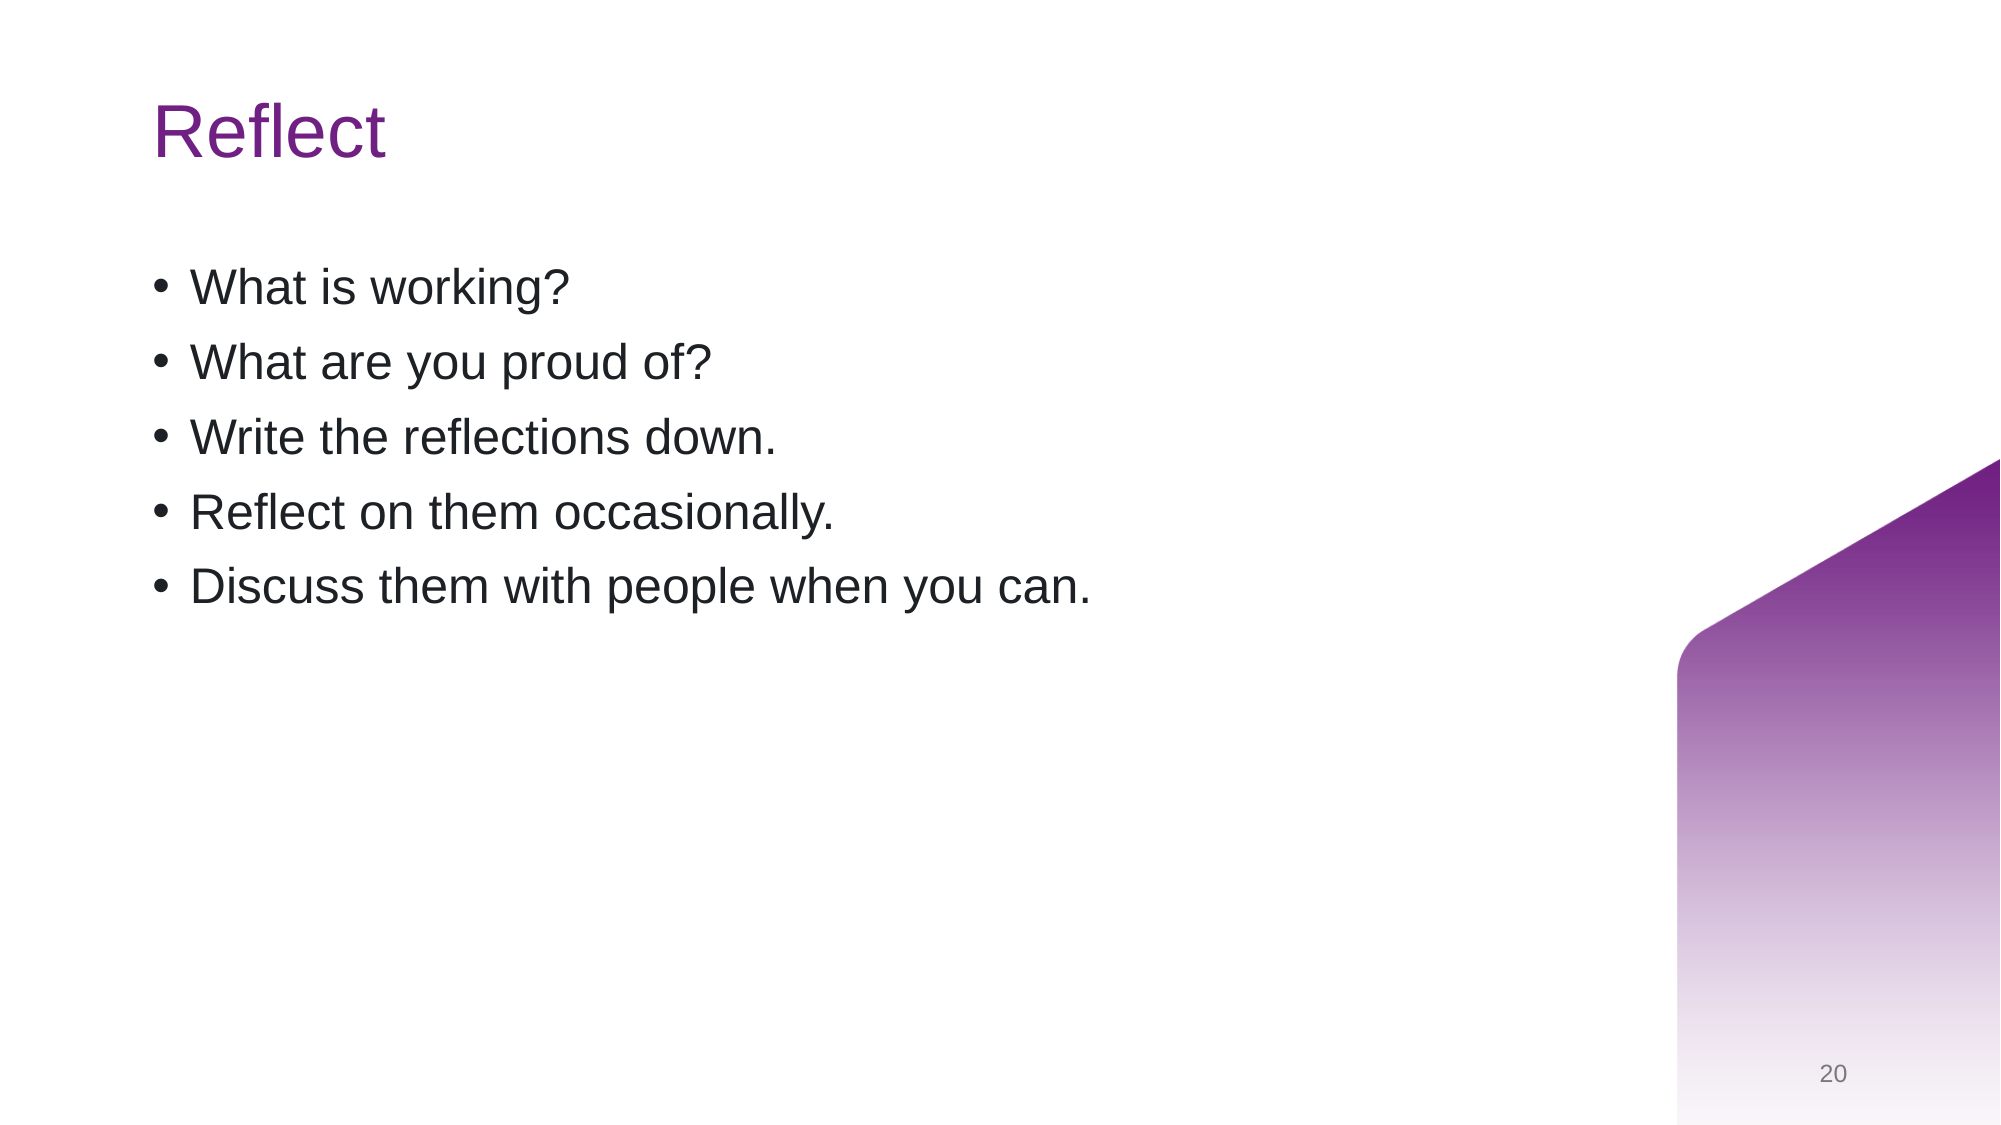

# Reflect
What is working?
What are you proud of?
Write the reflections down.
Reflect on them occasionally.
Discuss them with people when you can.

20